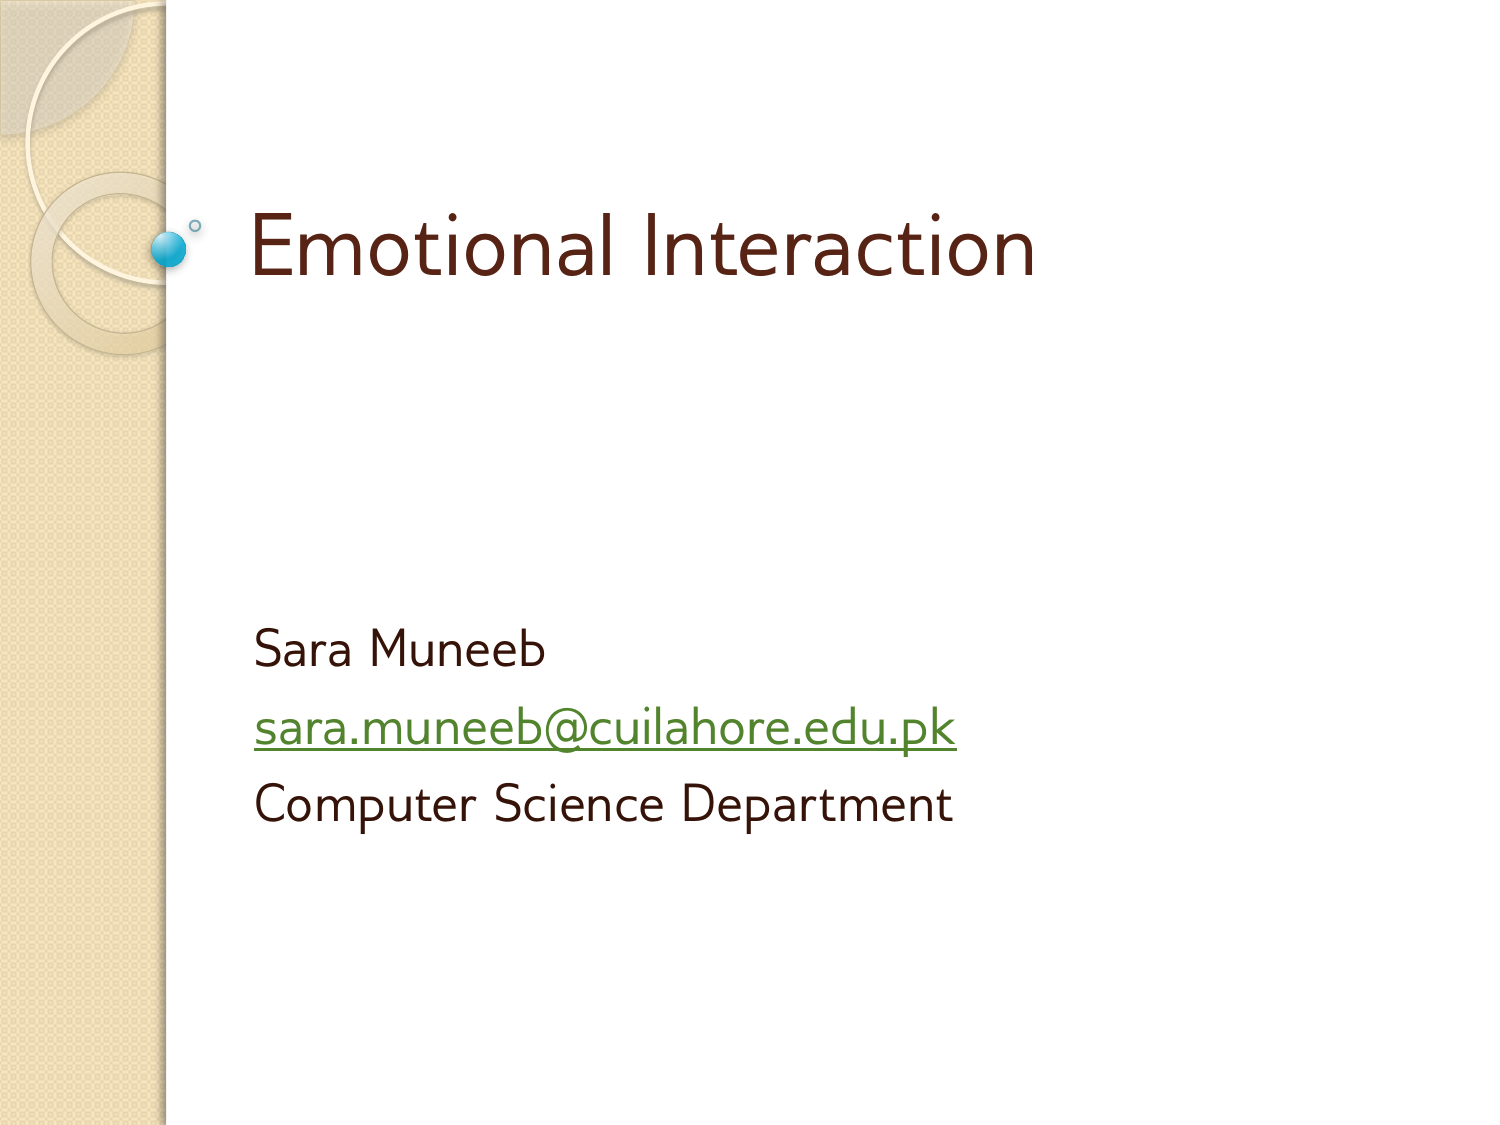

# Emotional Interaction
Sara Muneeb
sara.muneeb@cuilahore.edu.pk
Computer Science Department